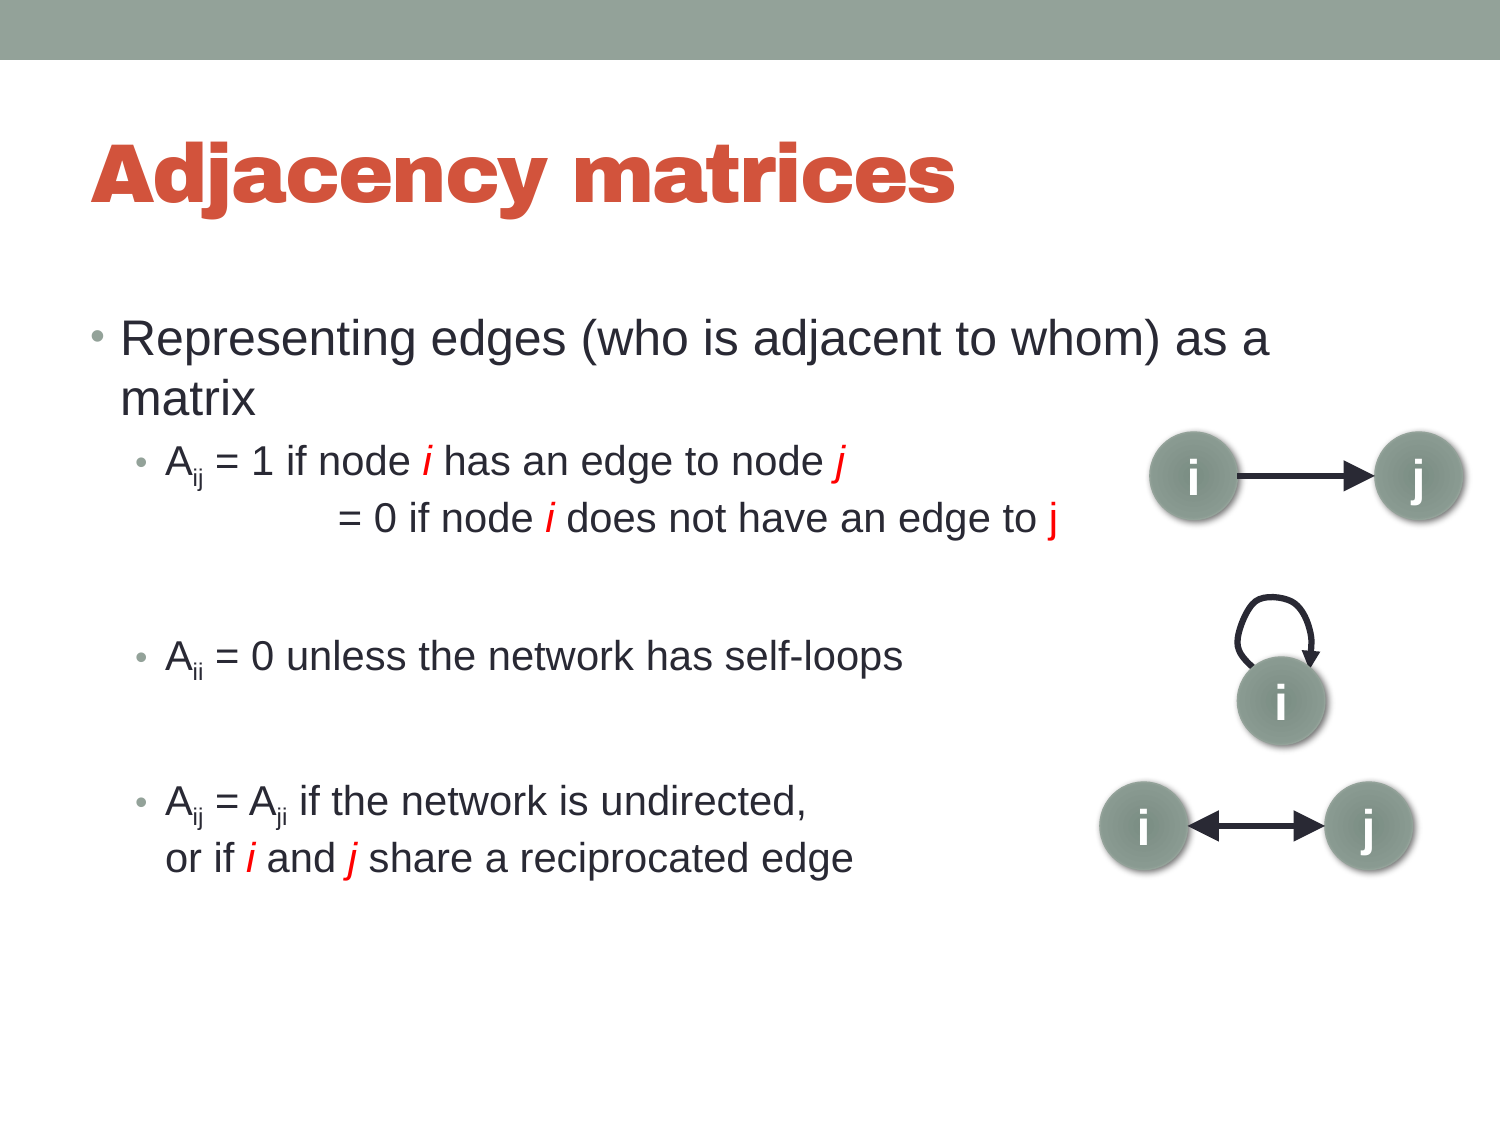

# Adjacency matrices
Representing edges (who is adjacent to whom) as a matrix
Aij = 1 if node i has an edge to node j
	  = 0 if node i does not have an edge to j

Aii = 0 unless the network has self-loops

Aij = Aji if the network is undirected,
or if i and j share a reciprocated edge
i
j

i
i
j